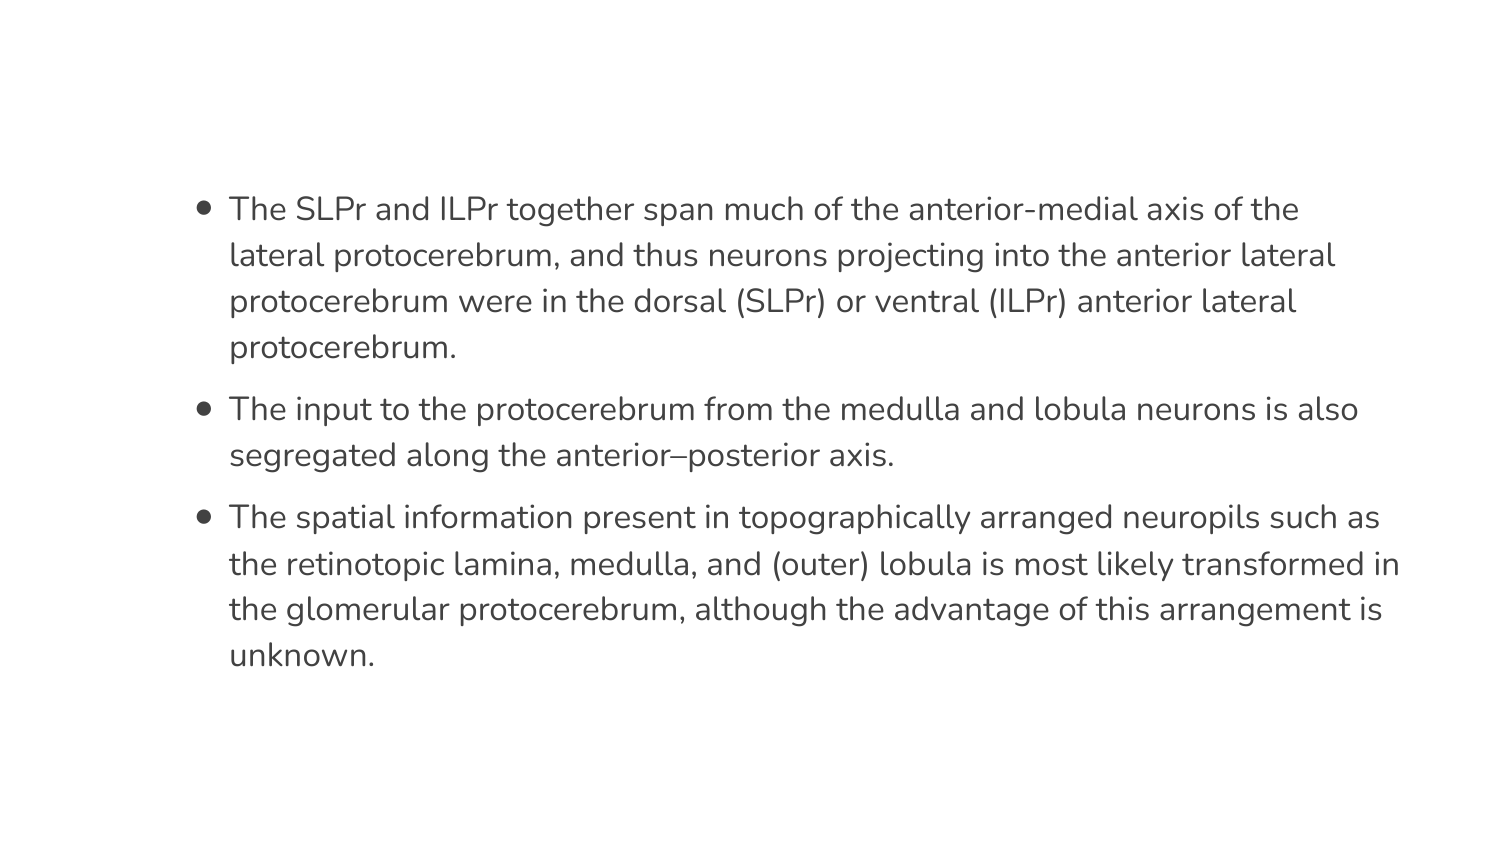

#
The SLPr and ILPr together span much of the anterior-medial axis of the lateral protocerebrum, and thus neurons projecting into the anterior lateral protocerebrum were in the dorsal (SLPr) or ventral (ILPr) anterior lateral protocerebrum.
The input to the protocerebrum from the medulla and lobula neurons is also segregated along the anterior–posterior axis.
The spatial information present in topographically arranged neuropils such as the retinotopic lamina, medulla, and (outer) lobula is most likely transformed in the glomerular protocerebrum, although the advantage of this arrangement is unknown.